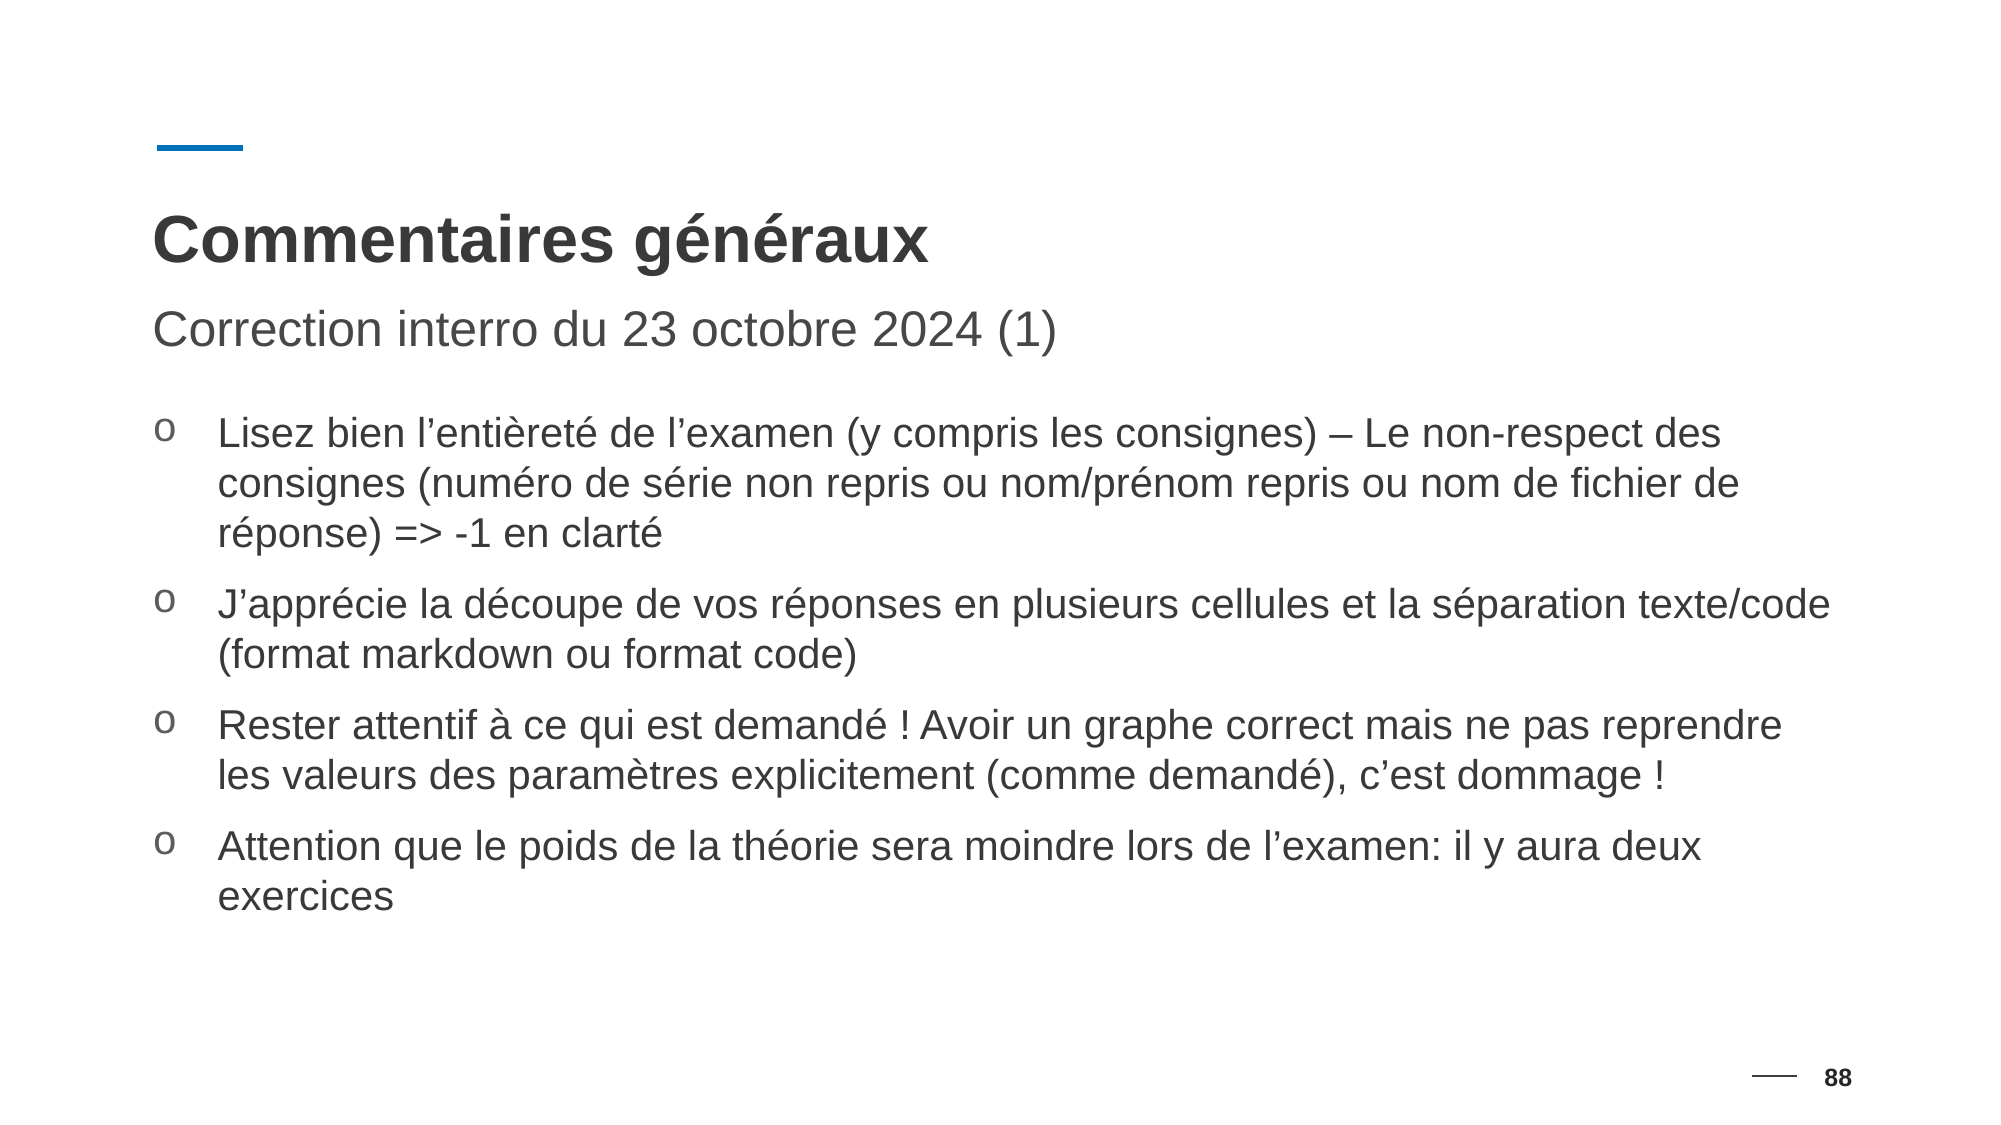

# Commentaires généraux
Correction interro du 23 octobre 2024 (1)
Lisez bien l’entièreté de l’examen (y compris les consignes) – Le non-respect des consignes (numéro de série non repris ou nom/prénom repris ou nom de fichier de réponse) => -1 en clarté
J’apprécie la découpe de vos réponses en plusieurs cellules et la séparation texte/code (format markdown ou format code)
Rester attentif à ce qui est demandé ! Avoir un graphe correct mais ne pas reprendre les valeurs des paramètres explicitement (comme demandé), c’est dommage !
Attention que le poids de la théorie sera moindre lors de l’examen: il y aura deux exercices

88